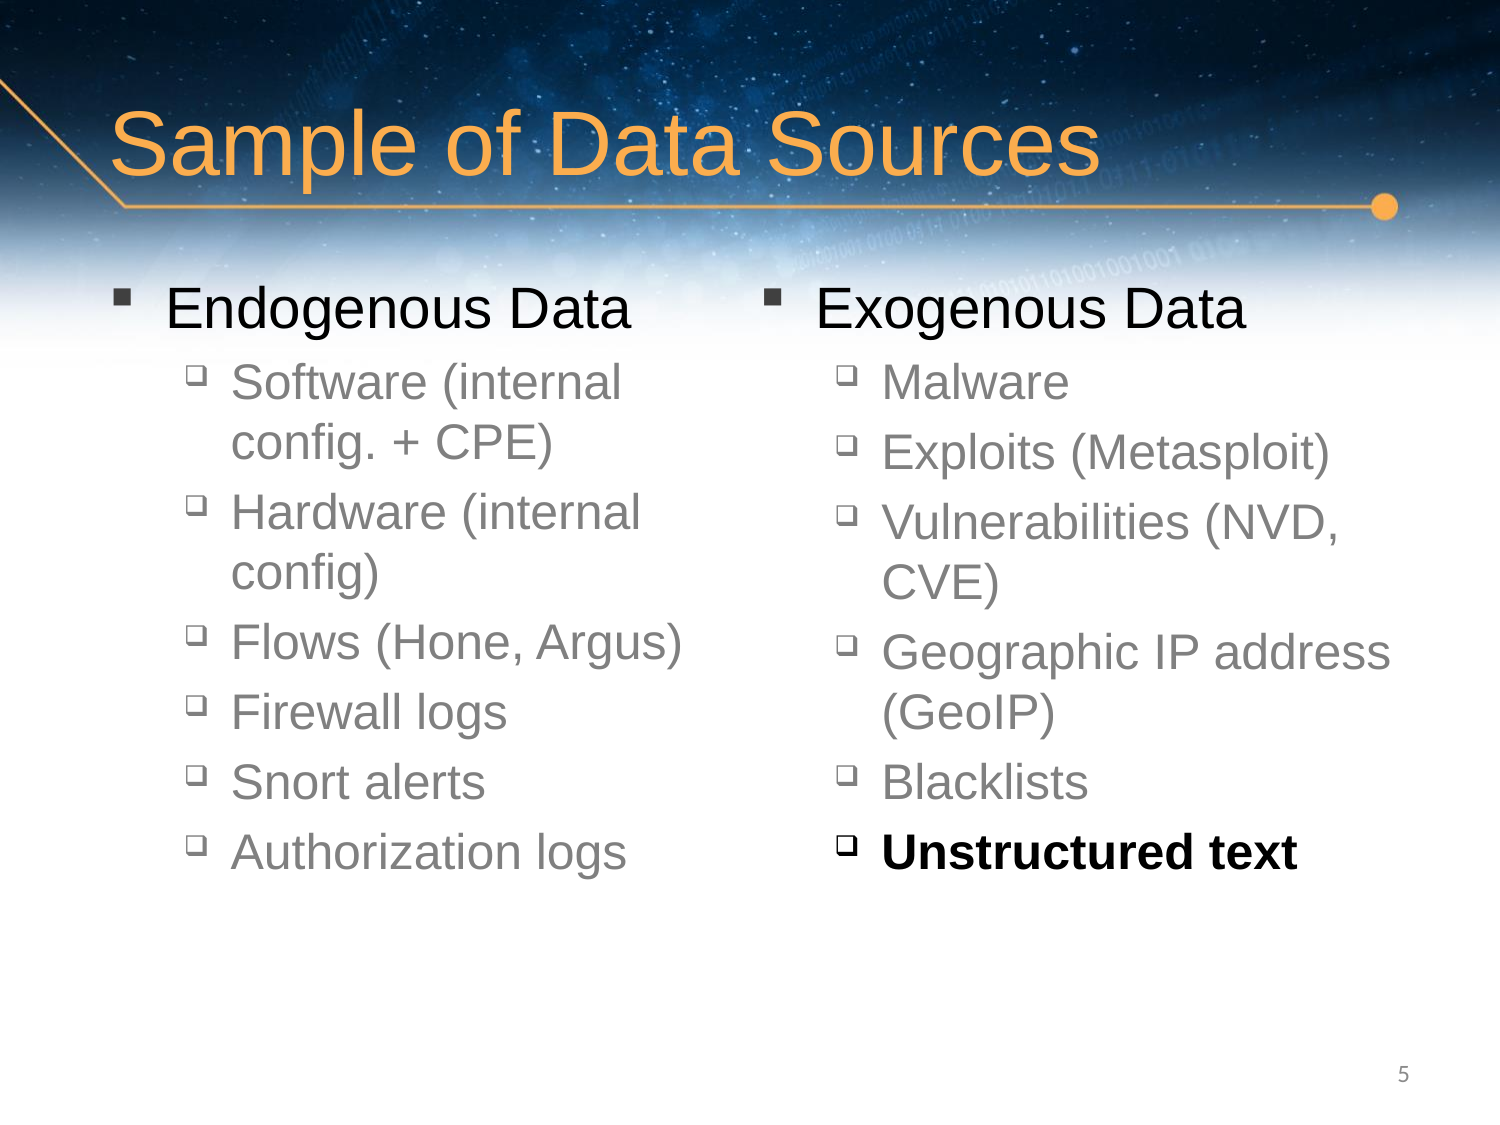

# Sample of Data Sources
Endogenous Data
Software (internal config. + CPE)
Hardware (internal config)
Flows (Hone, Argus)
Firewall logs
Snort alerts
Authorization logs

Exogenous Data
Malware
Exploits (Metasploit)
Vulnerabilities (NVD, CVE)
Geographic IP address (GeoIP)
Blacklists
Unstructured text
5